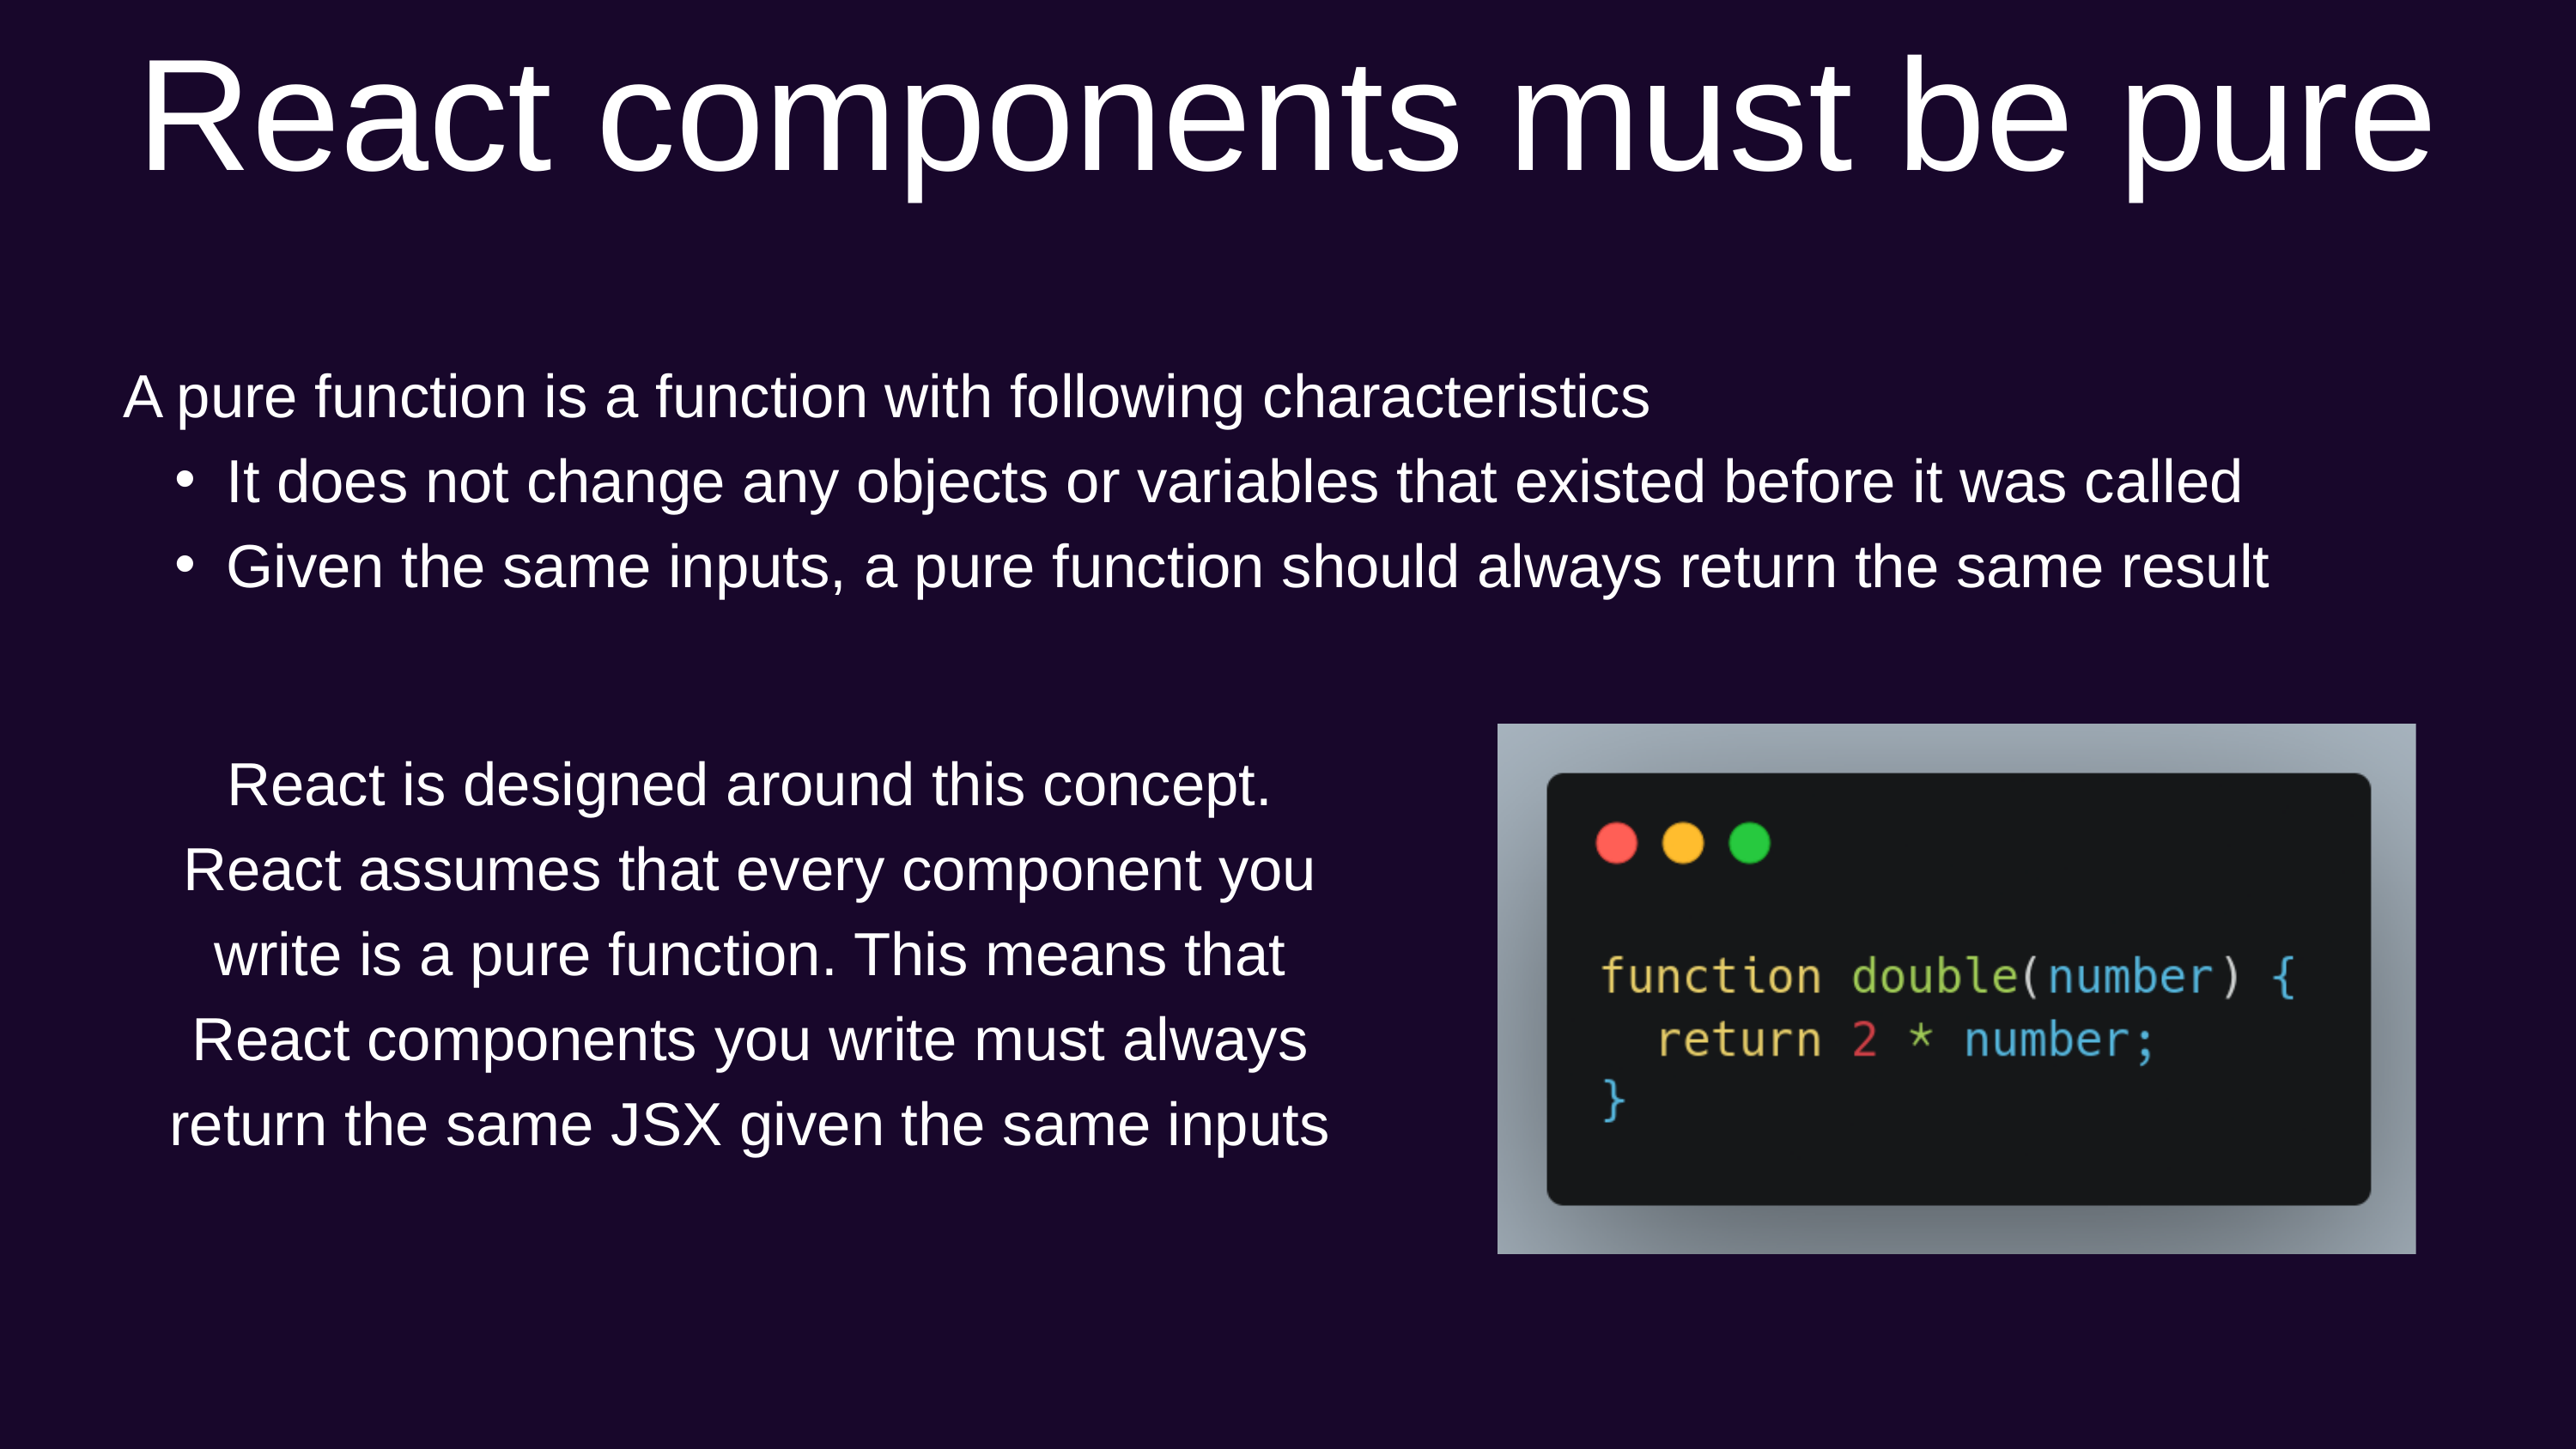

React components must be pure
A pure function is a function with following characteristics
It does not change any objects or variables that existed before it was called
Given the same inputs, a pure function should always return the same result

React is designed around this concept. React assumes that every component you write is a pure function. This means that React components you write must always return the same JSX given the same inputs